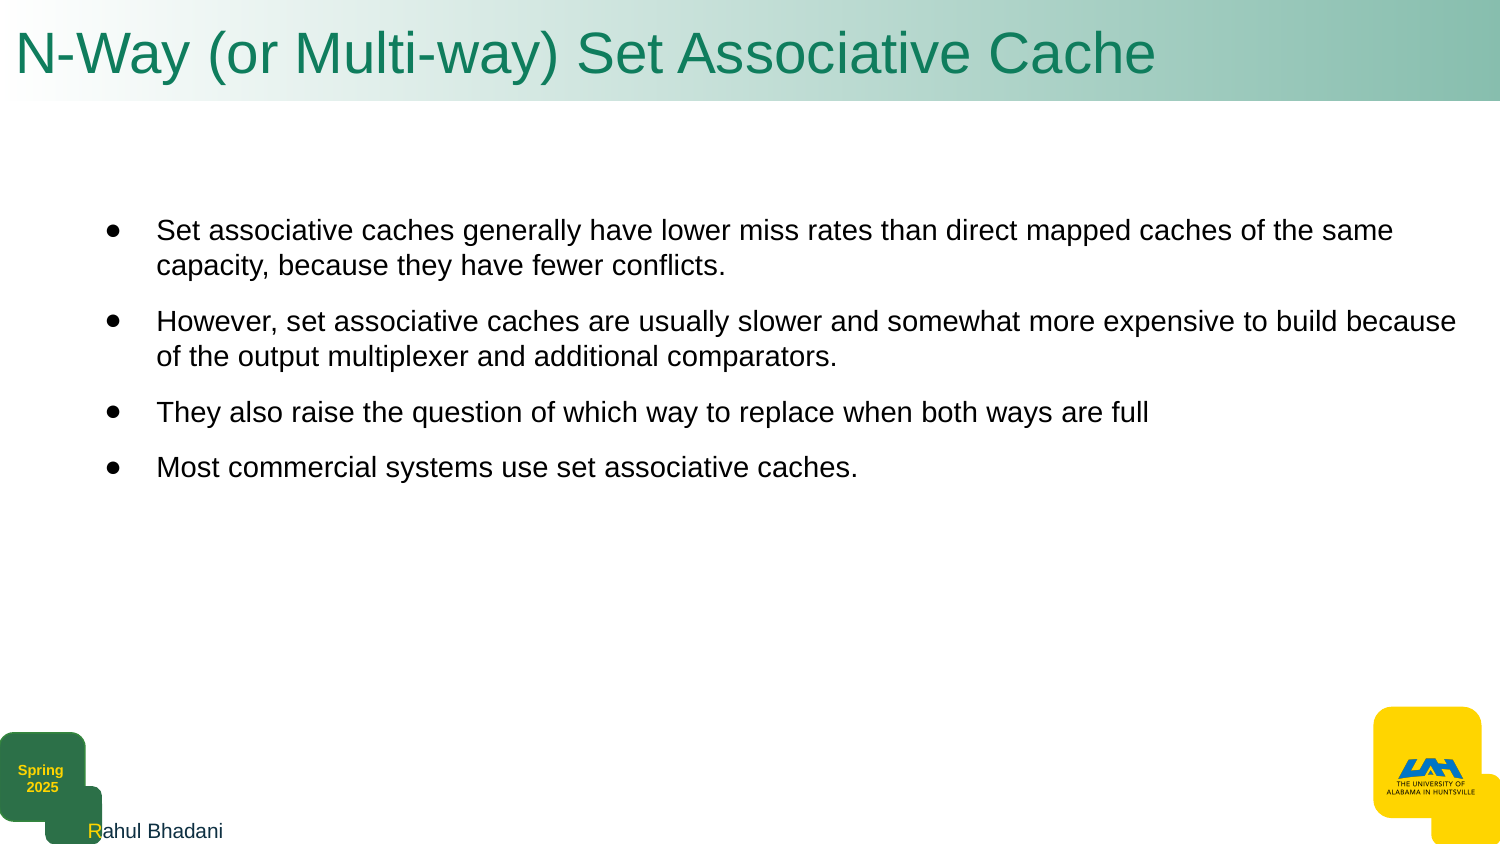

# N-Way (or Multi-way) Set Associative Cache​
Set associative caches generally have lower miss rates than direct mapped caches of the same capacity, because they have fewer conflicts.
However, set associative caches are usually slower and somewhat more expensive to build because of the output multiplexer and additional comparators.
They also raise the question of which way to replace when both ways are full
Most commercial systems use set associative caches.